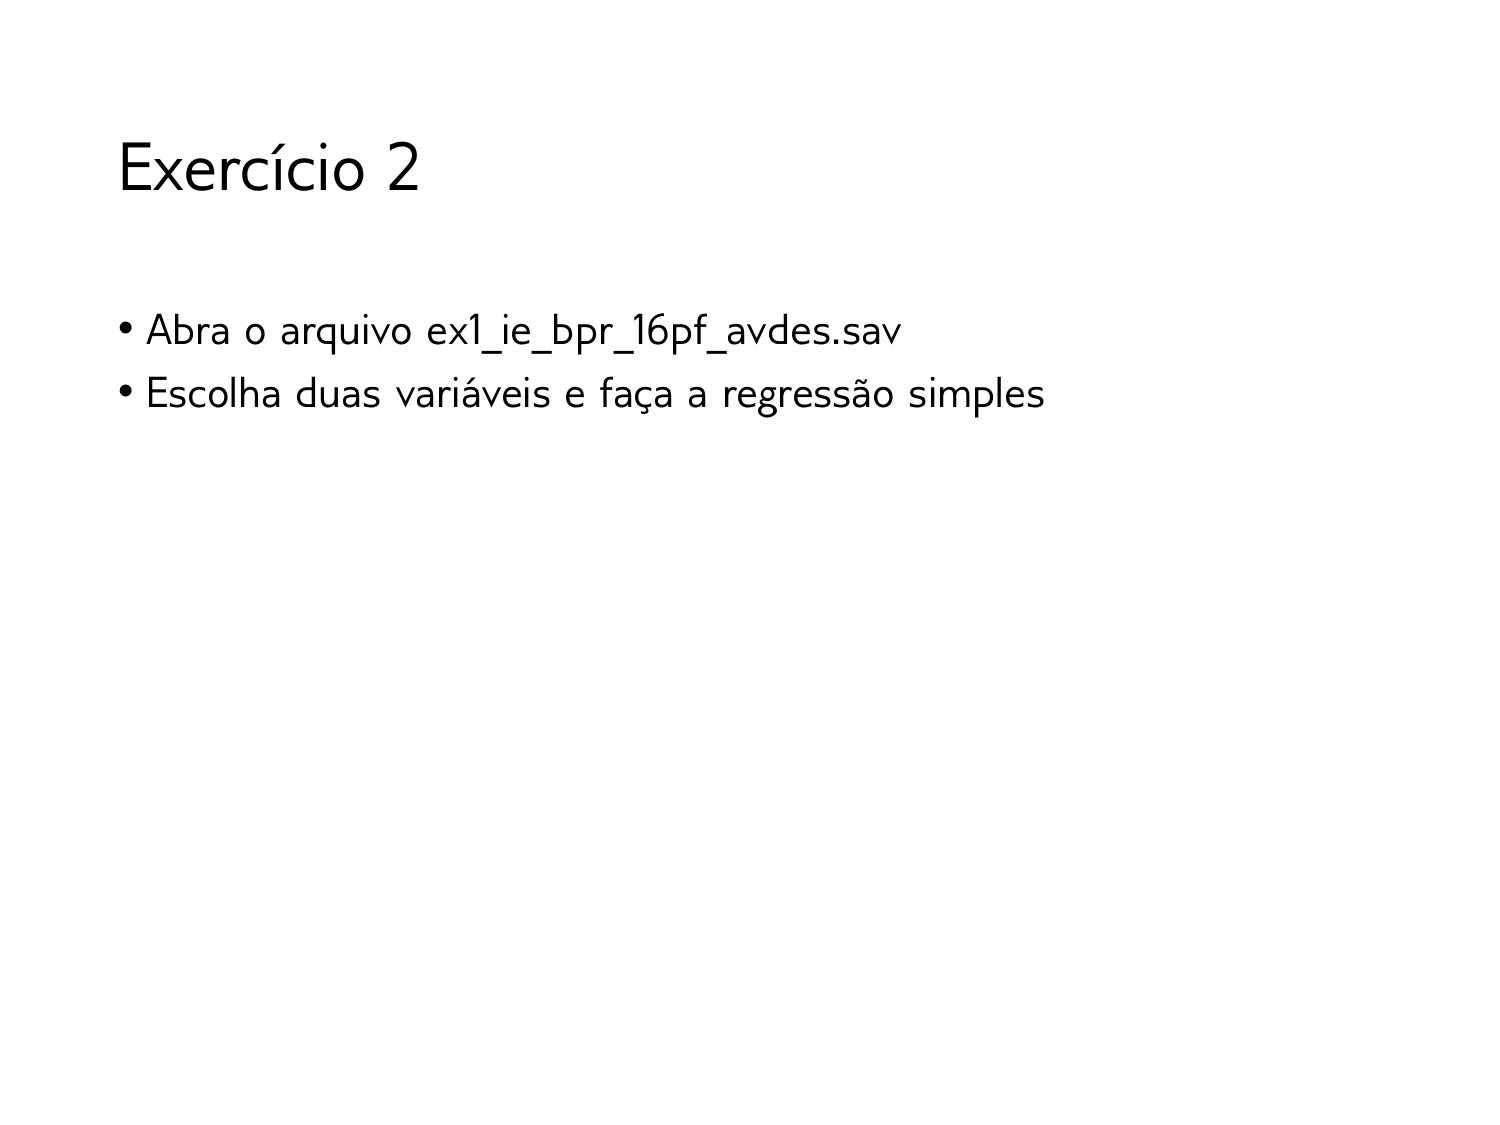

# Exercício 2
Abra o arquivo ex1_ie_bpr_16pf_avdes.sav
Escolha duas variáveis e faça a regressão simples